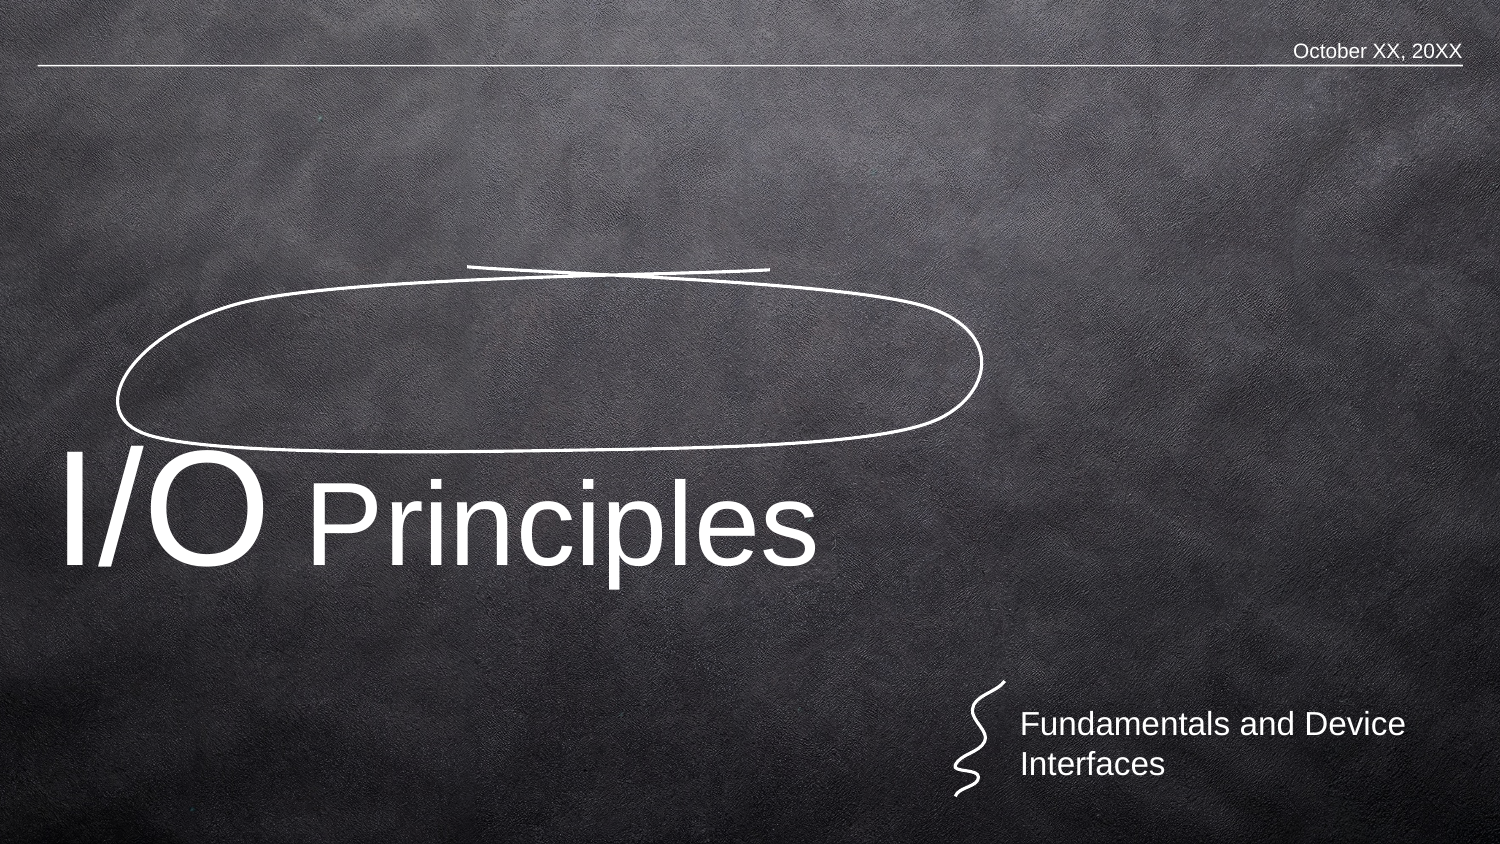

October XX, 20XX
# I/O Principles

Fundamentals and Device Interfaces